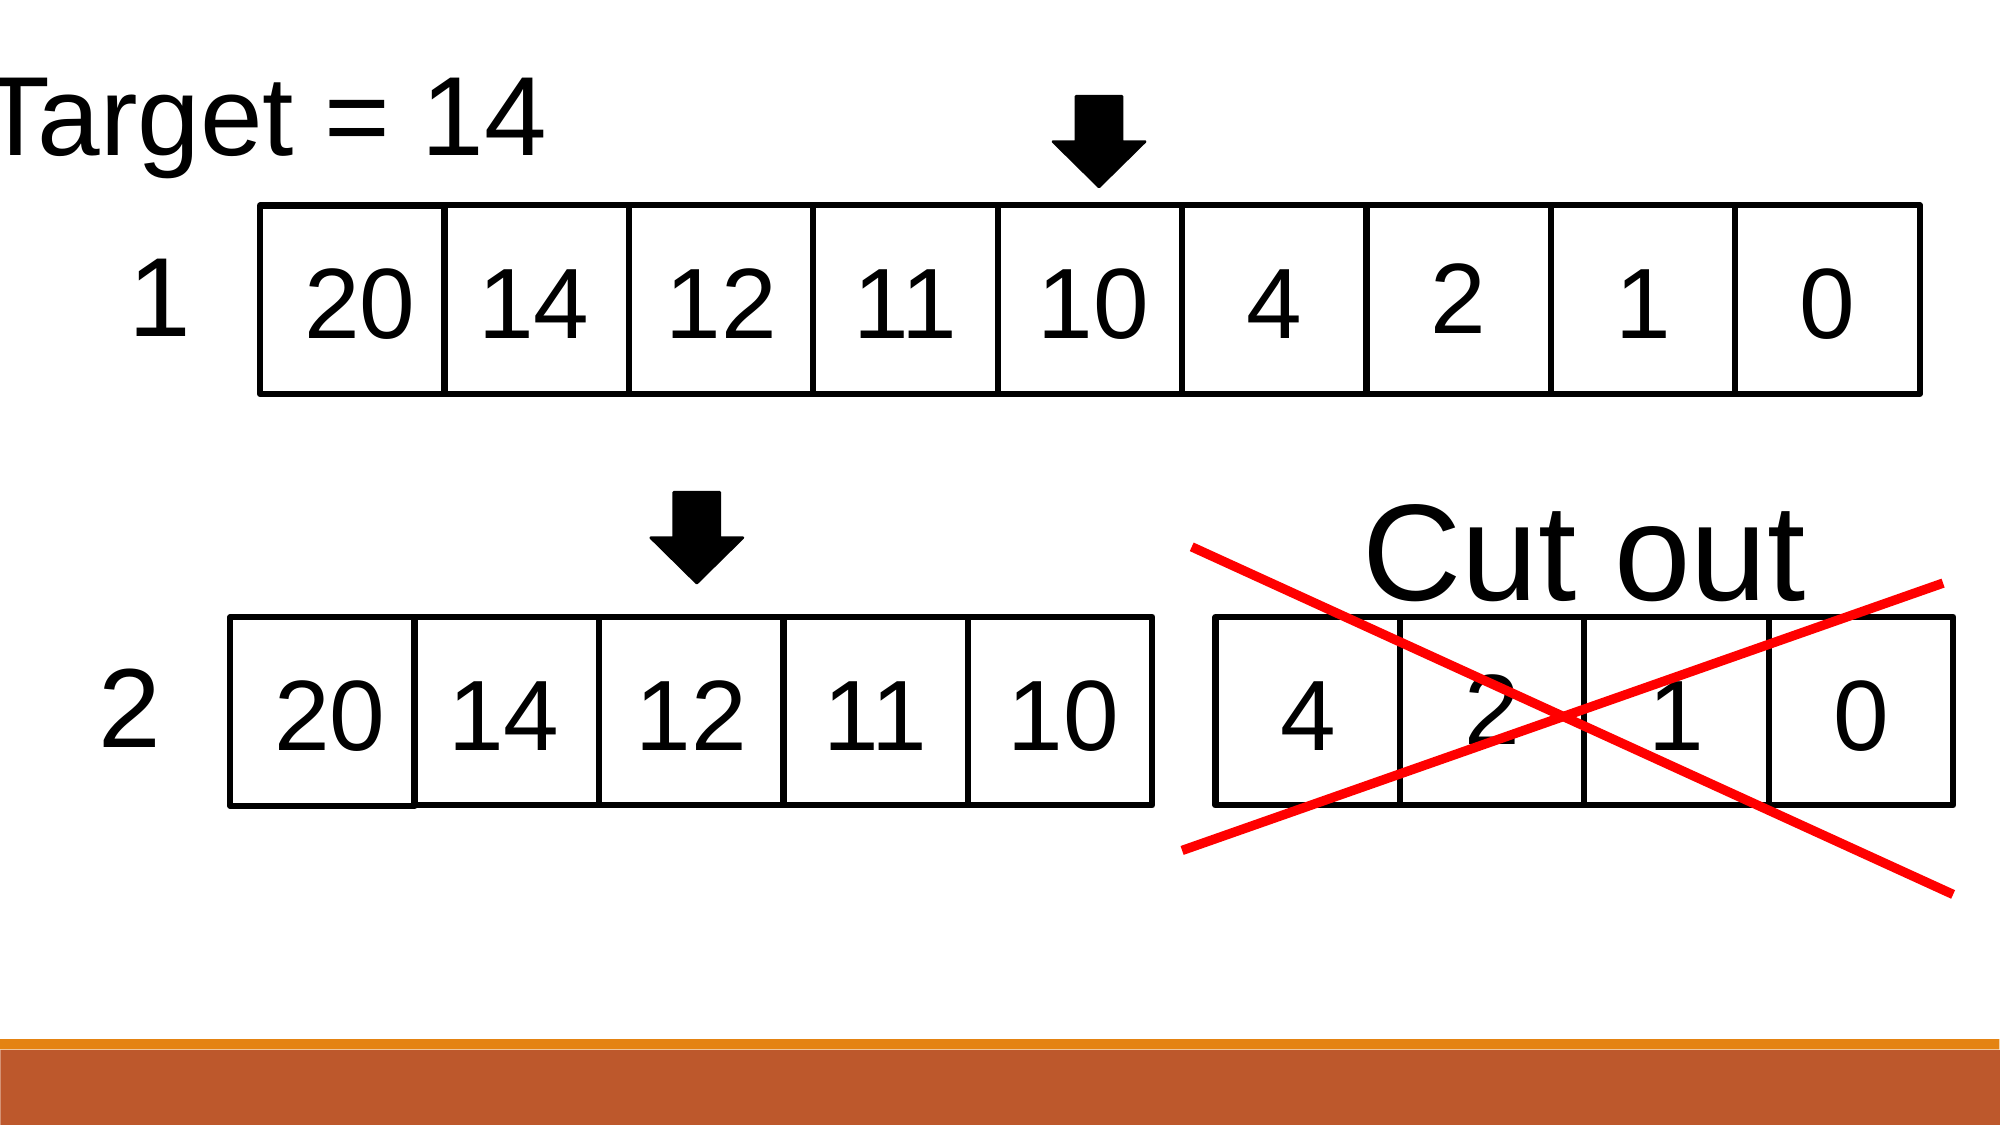

Target = 14

1
2
20
14
1
0
4
10
12
11
Cut out

2
2
20
14
1
0
4
10
12
11